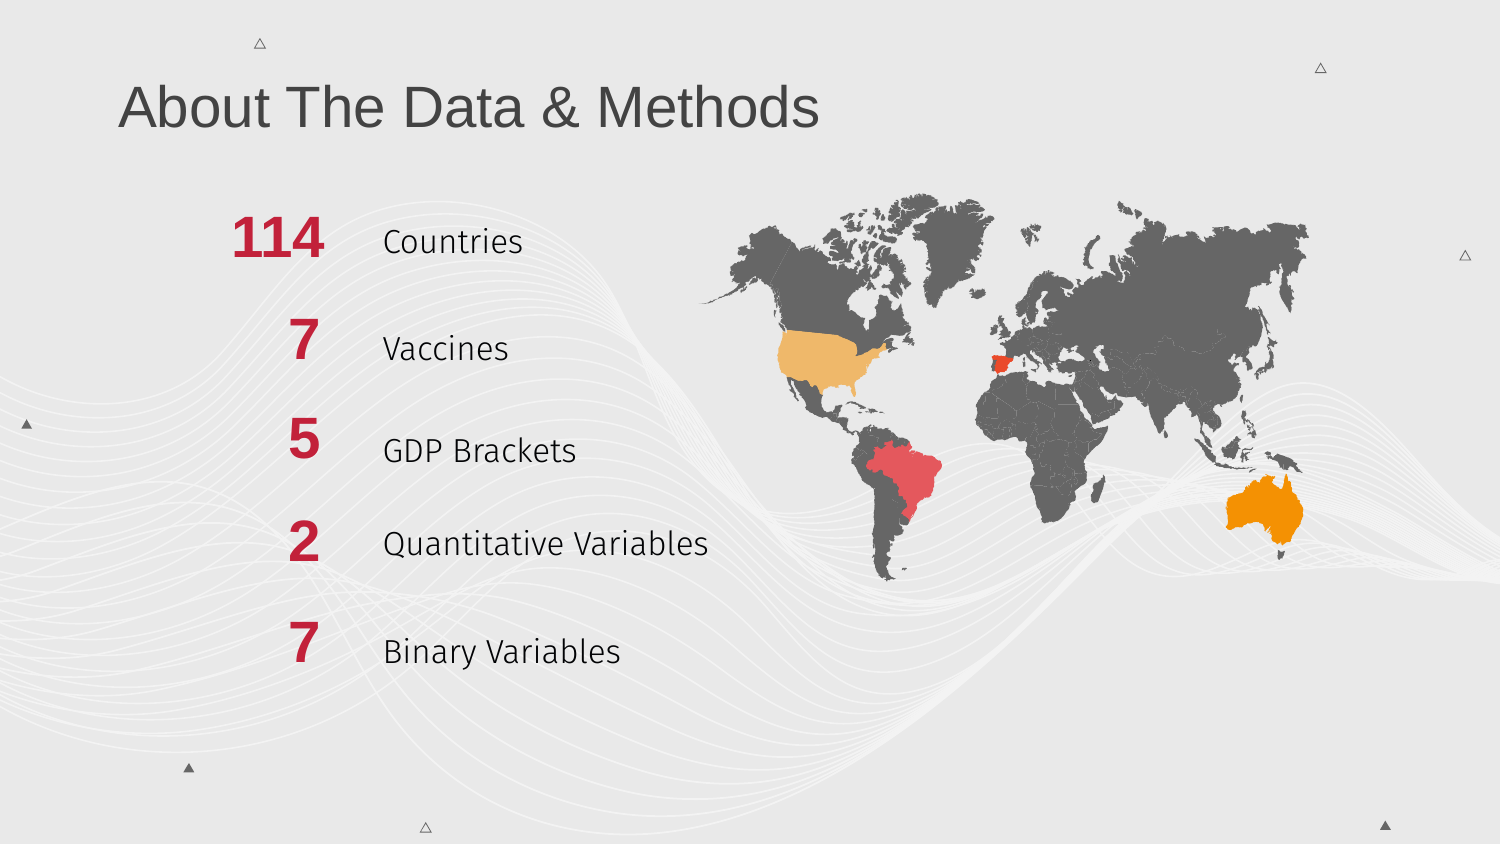

# About The Data & Methods
114

Countries
7
Vaccines
5
GDP Brackets
2
Quantitative Variables

7
Binary Variables